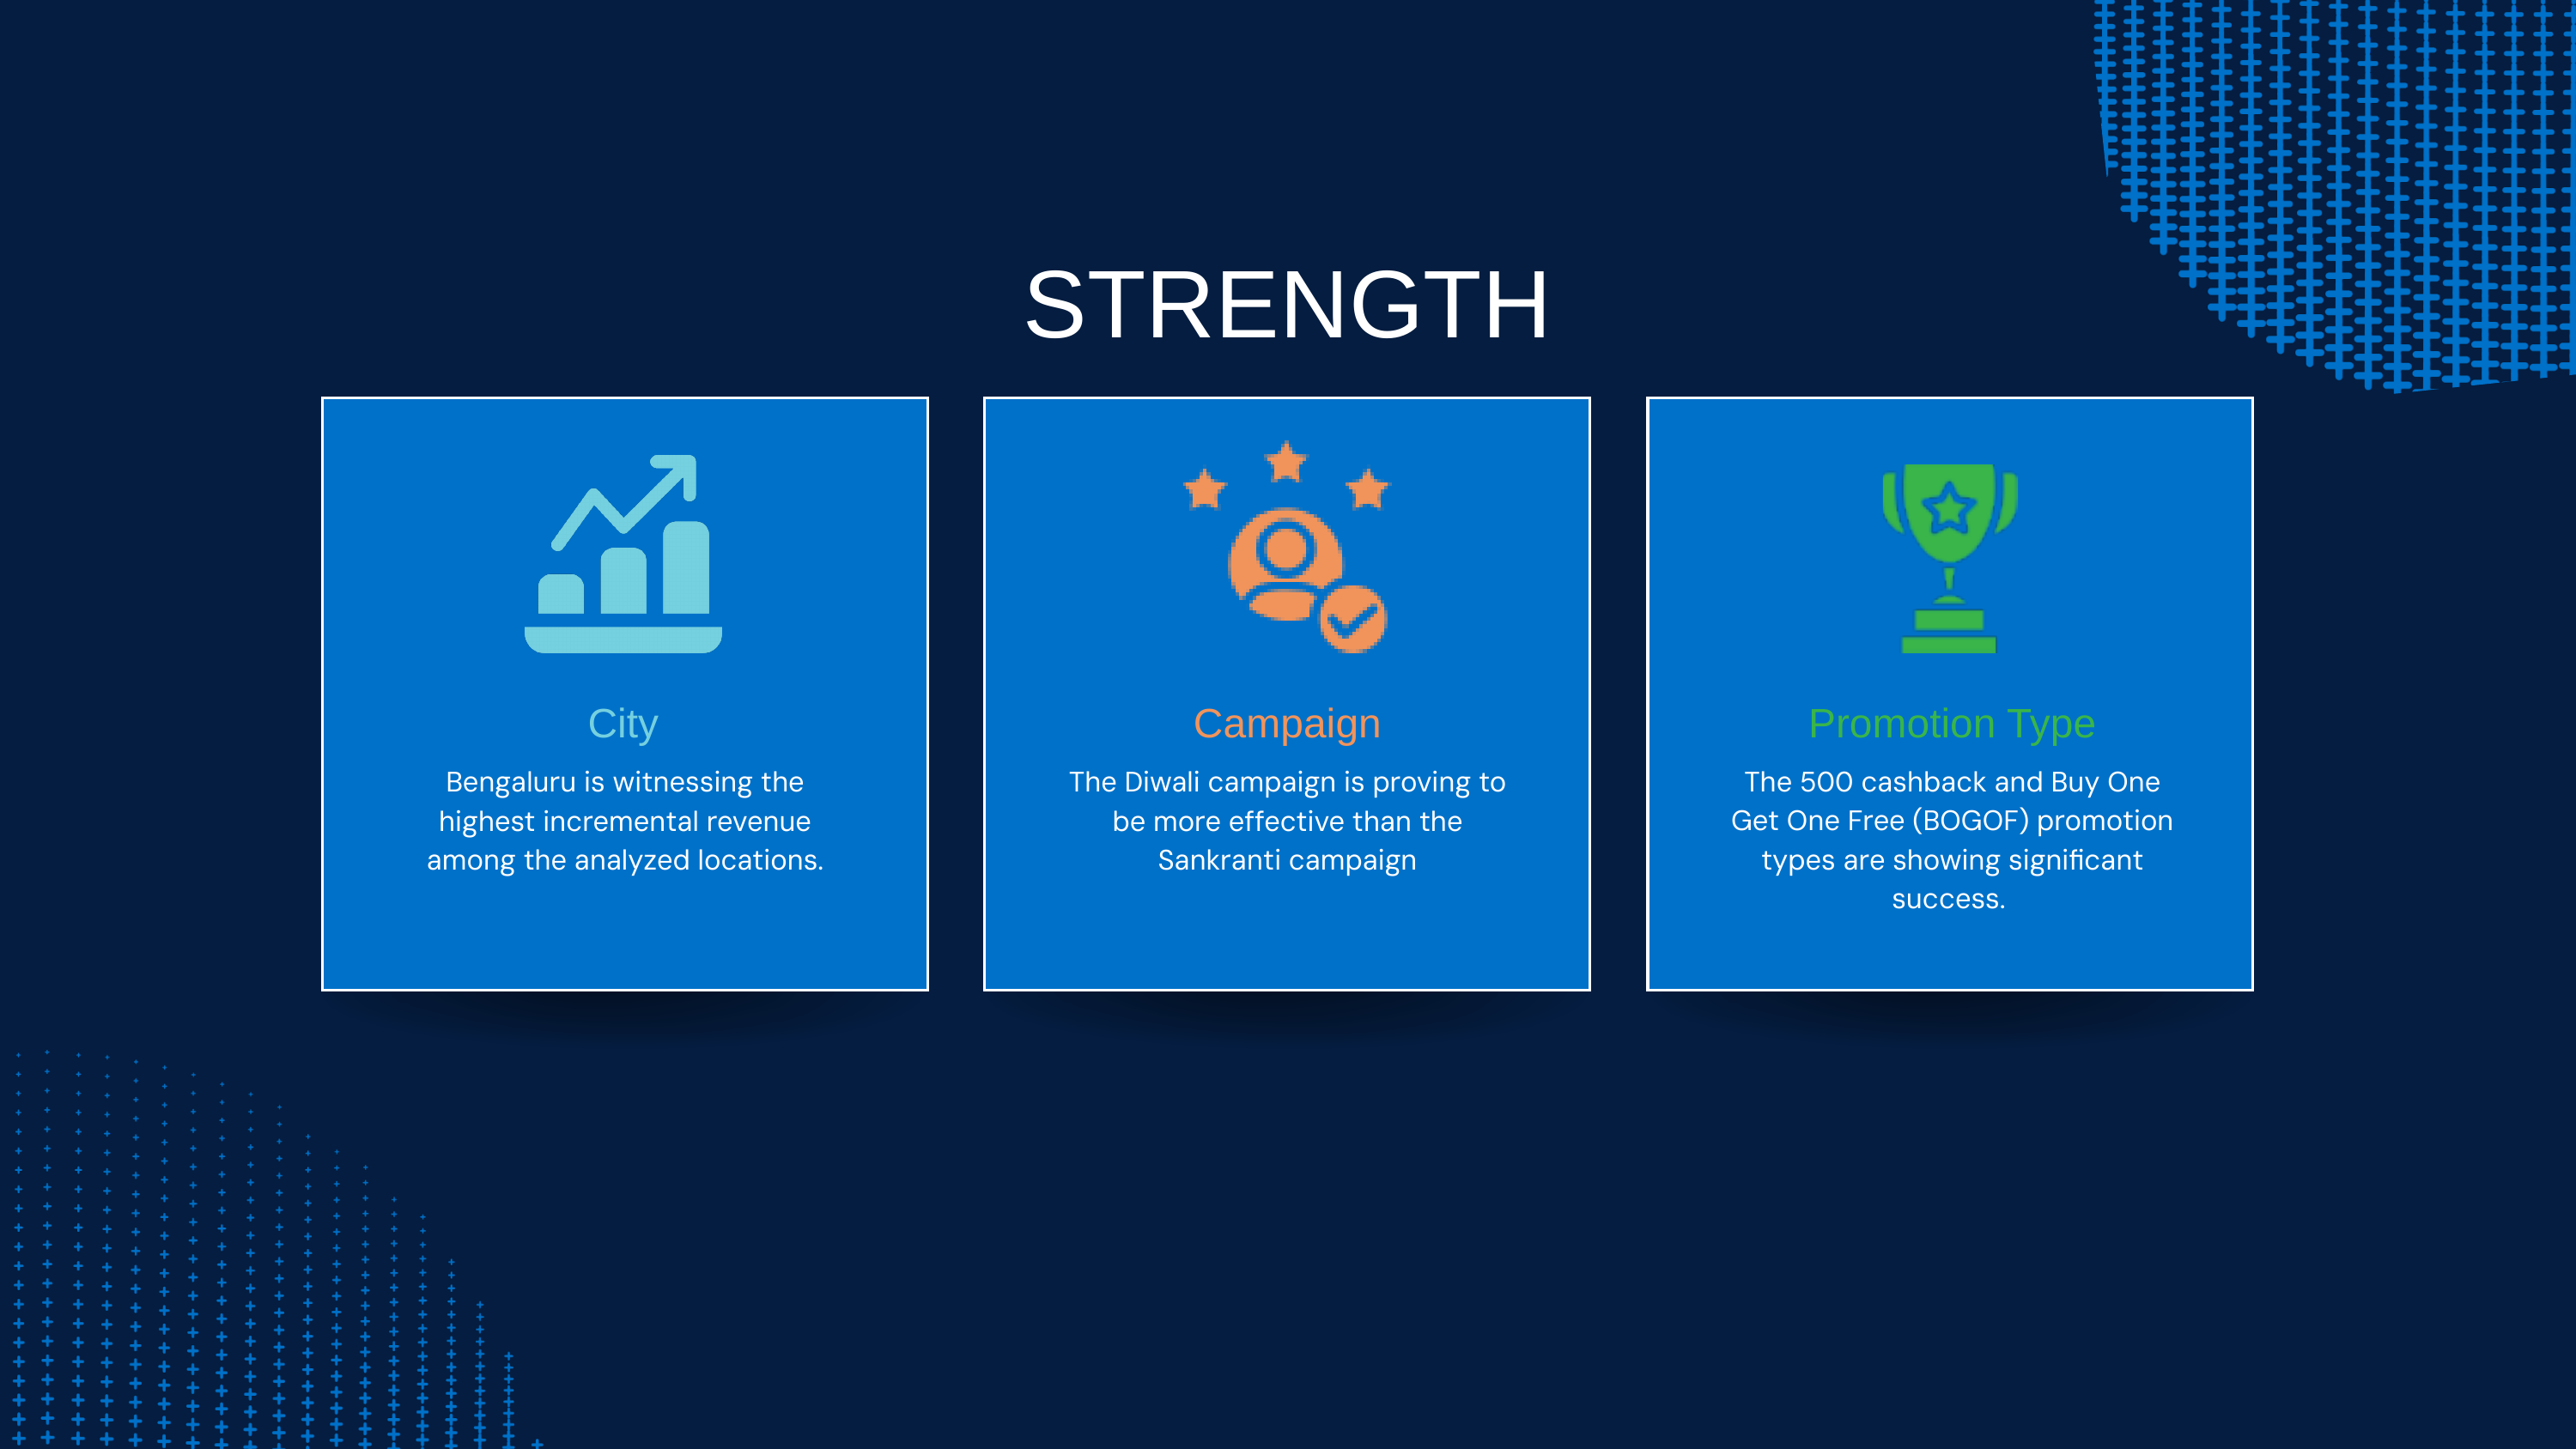

STRENGTH

City
Campaign
Promotion Type
Bengaluru is witnessing the highest incremental revenue among the analyzed locations.
The Diwali campaign is proving to be more effective than the Sankranti campaign
The 500 cashback and Buy One Get One Free (BOGOF) promotion types are showing significant success.